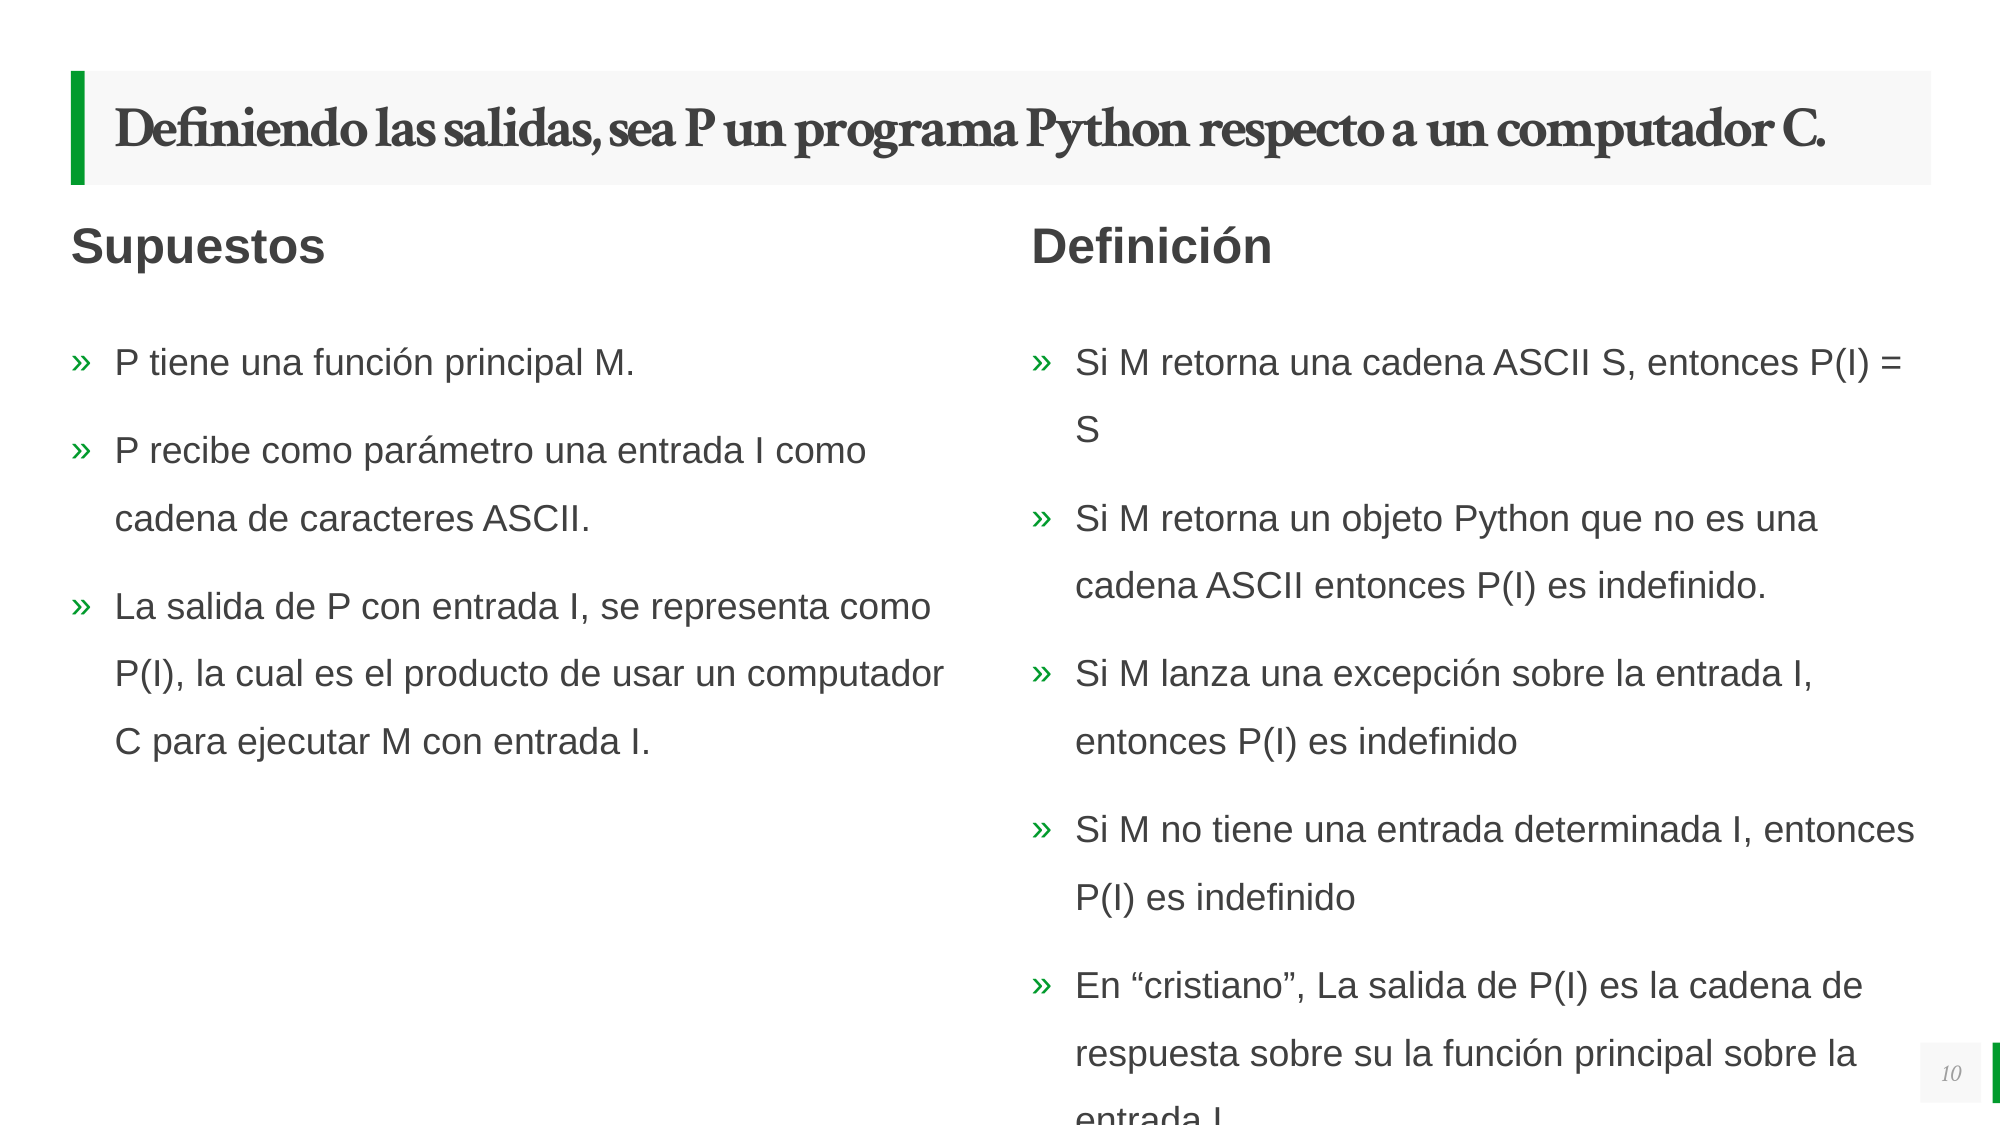

# Definiendo las salidas, sea P un programa Python respecto a un computador C.
Supuestos
Definición
P tiene una función principal M.
P recibe como parámetro una entrada I como cadena de caracteres ASCII.
La salida de P con entrada I, se representa como P(I), la cual es el producto de usar un computador C para ejecutar M con entrada I.
Si M retorna una cadena ASCII S, entonces P(I) = S
Si M retorna un objeto Python que no es una cadena ASCII entonces P(I) es indefinido.
Si M lanza una excepción sobre la entrada I, entonces P(I) es indefinido
Si M no tiene una entrada determinada I, entonces P(I) es indefinido
En “cristiano”, La salida de P(I) es la cadena de respuesta sobre su la función principal sobre la entrada I.
10